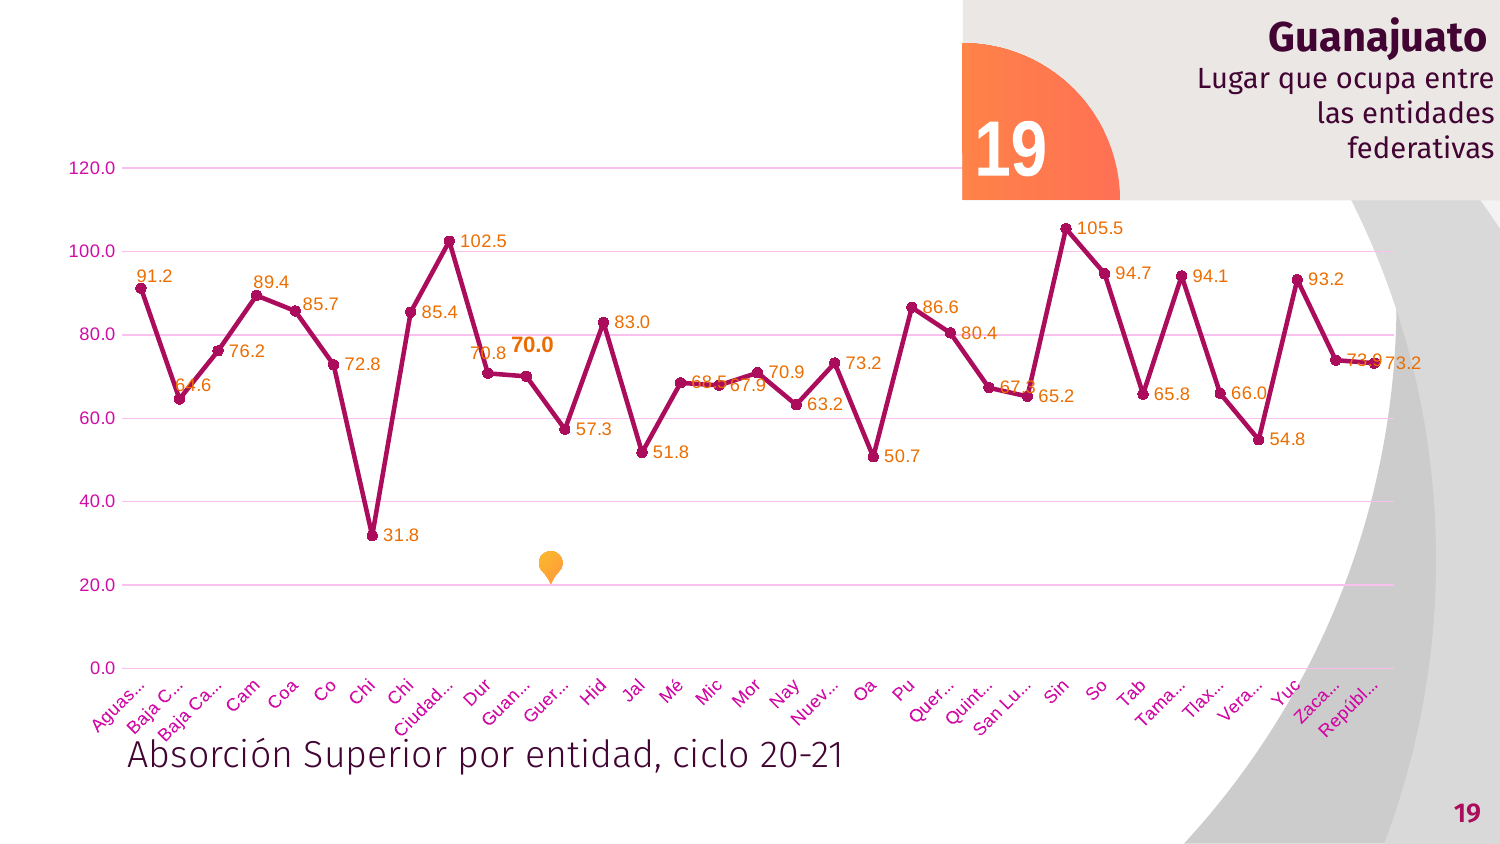

Guanajuato
Lugar que ocupa entre las entidades federativas

19

### Chart

| Category | Porcentaje |
|---|---|
| Aguascalientes | 91.19286510590858 |
| Baja California | 64.59482338455224 |
| Baja California Sur | 76.1520241171404 |
| Campeche | 89.43105491900435 |
| Coahuila | 85.72292006096599 |
| Colima | 72.80444351289039 |
| Chiapas | 31.839990860972545 |
| Chihuahua | 85.449728297602 |
| Ciudad de México | 102.45872082784761 |
| Durango | 70.77510758667376 |
| Guanajuato | 70.04220592565588 |
| Guerrero | 57.34900129976922 |
| Hidalgo | 82.96519123334765 |
| Jalisco | 51.784863295319795 |
| México | 68.4823962799686 |
| Michoacán | 67.89421820931778 |
| Morelos | 70.9137455691217 |
| Nayarit | 63.21887805567331 |
| Nuevo León | 73.24715632377462 |
| Oaxaca | 50.72914353394034 |
| Puebla | 86.57111206565234 |
| Querétaro | 80.4466937136643 |
| Quintana Roo | 67.31098359005335 |
| San Luis Potosí | 65.23594163324515 |
| Sinaloa | 105.45199244661791 |
| Sonora | 94.67000312793243 |
| Tabasco | 65.78360202382075 |
| Tamaulipas | 94.11515875385687 |
| Tlaxcala | 65.97195420043741 |
| Veracruz | 54.83183670075663 |
| Yucatán | 93.20444324864512 |
| Zacatecas | 73.92086330935251 |
| República Mexicana | 73.19317895254356 |
Absorción Superior por entidad, ciclo 20-21
19